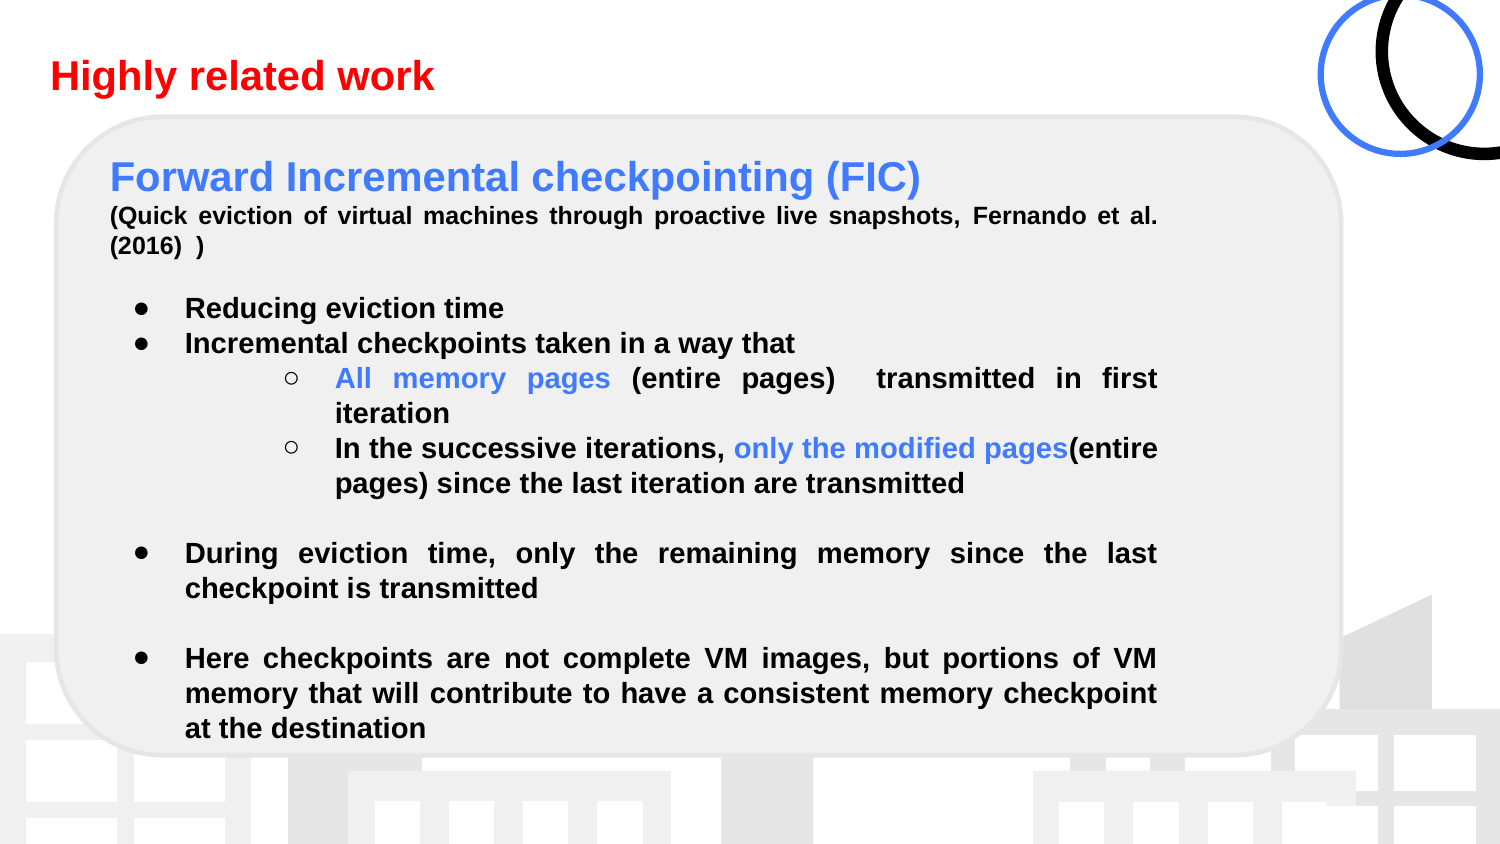

Highly related work

Forward Incremental checkpointing (FIC)
(Quick eviction of virtual machines through proactive live snapshots, Fernando et al. (2016)  )

Reducing eviction time
Incremental checkpoints taken in a way that
All memory pages (entire pages)  transmitted in first iteration
In the successive iterations, only the modified pages(entire pages) since the last iteration are transmitted

During eviction time, only the remaining memory since the last checkpoint is transmitted

Here checkpoints are not complete VM images, but portions of VM memory that will contribute to have a consistent memory checkpoint at the destination